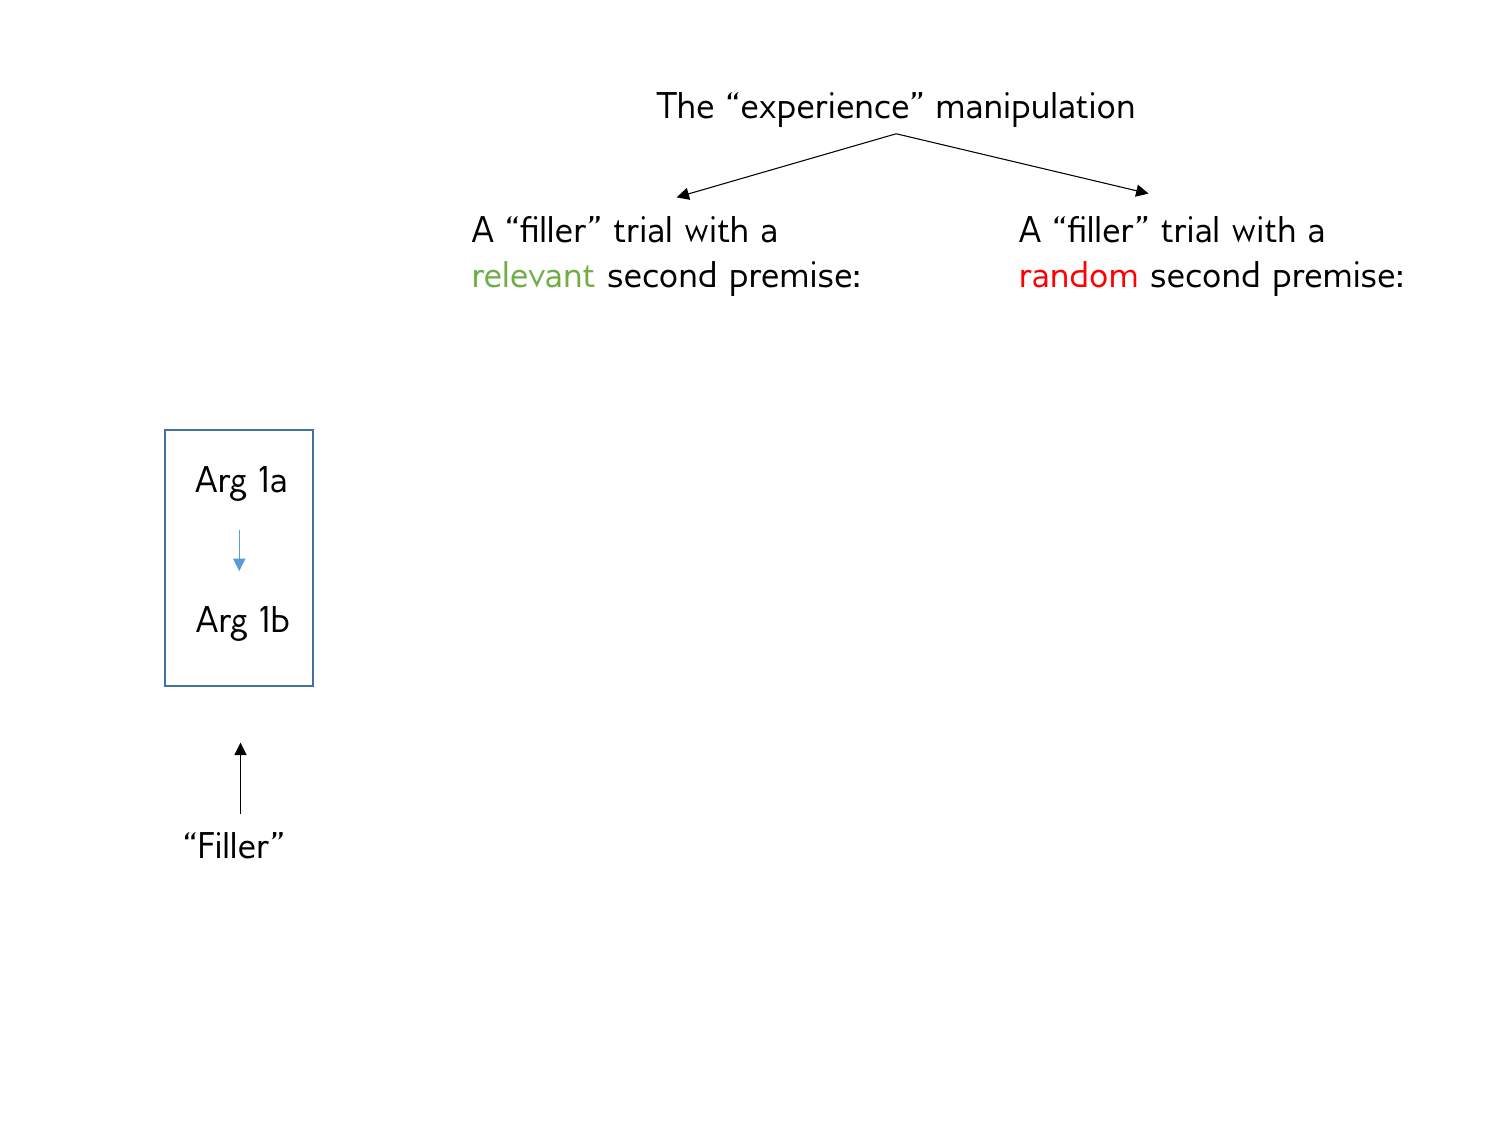

The “experience” manipulation
A “filler” trial with a random second premise:
A “filler” trial with a relevant second premise:

Arg 1a
Arg 1b
“Filler”